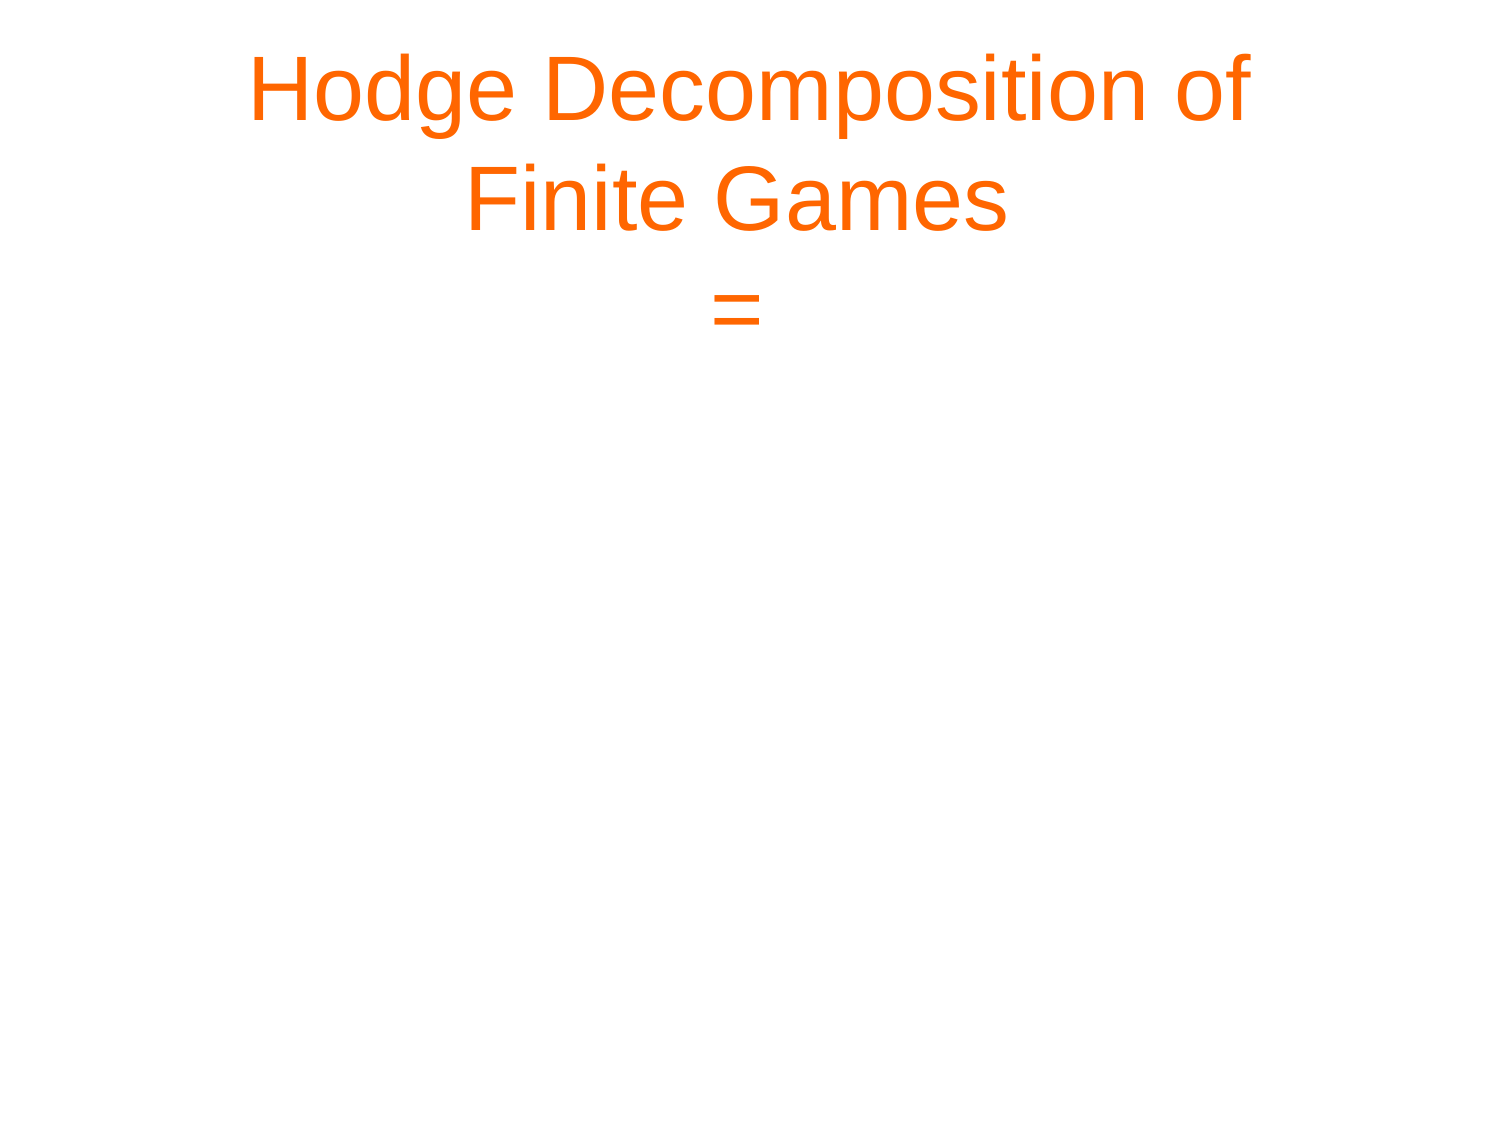

# Hodge Decomposition of Finite Games =